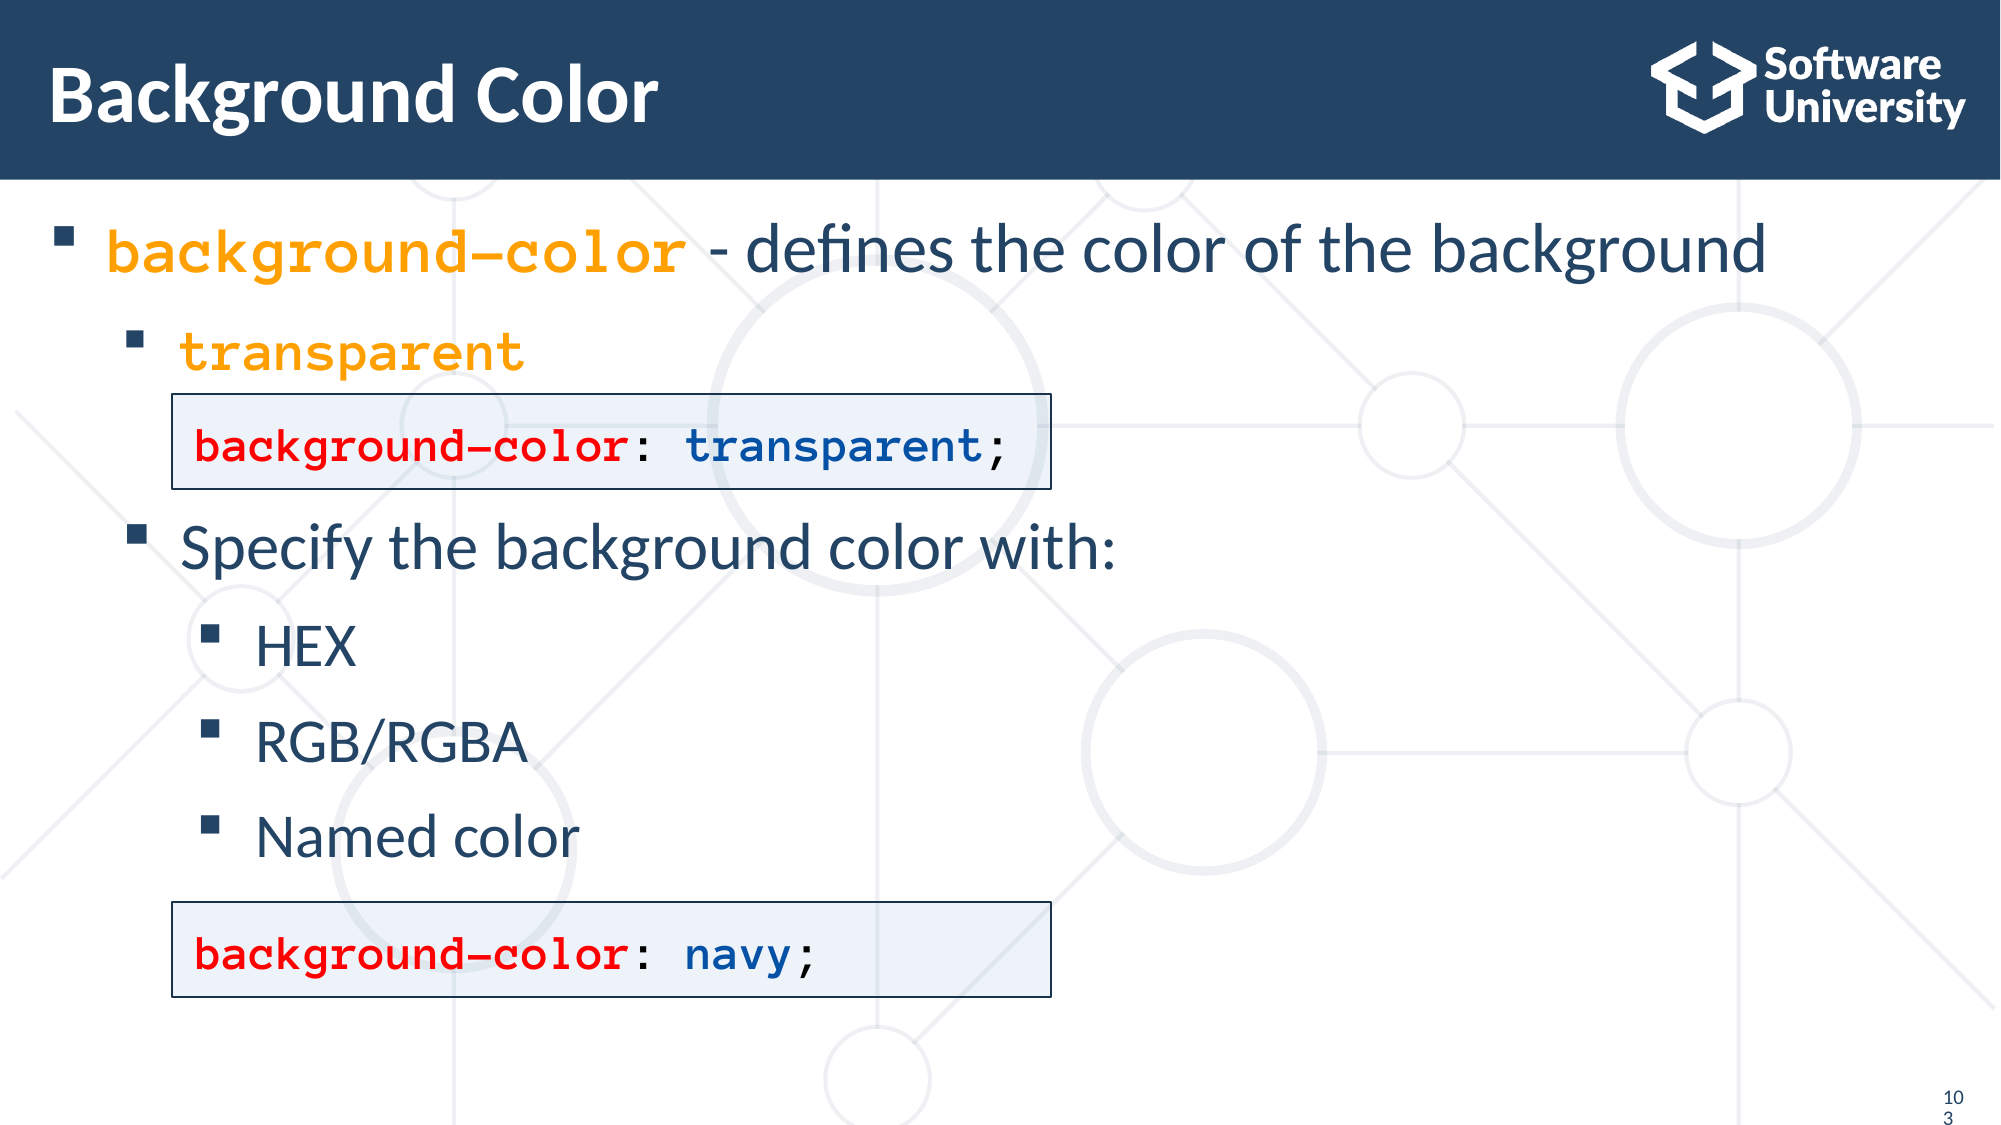

# Background Color
background-color - defines the color of the background
transparent

Specify the background color with:
HEX
RGB/RGBA
Named color

background-color: transparent;
background-color: navy;
103